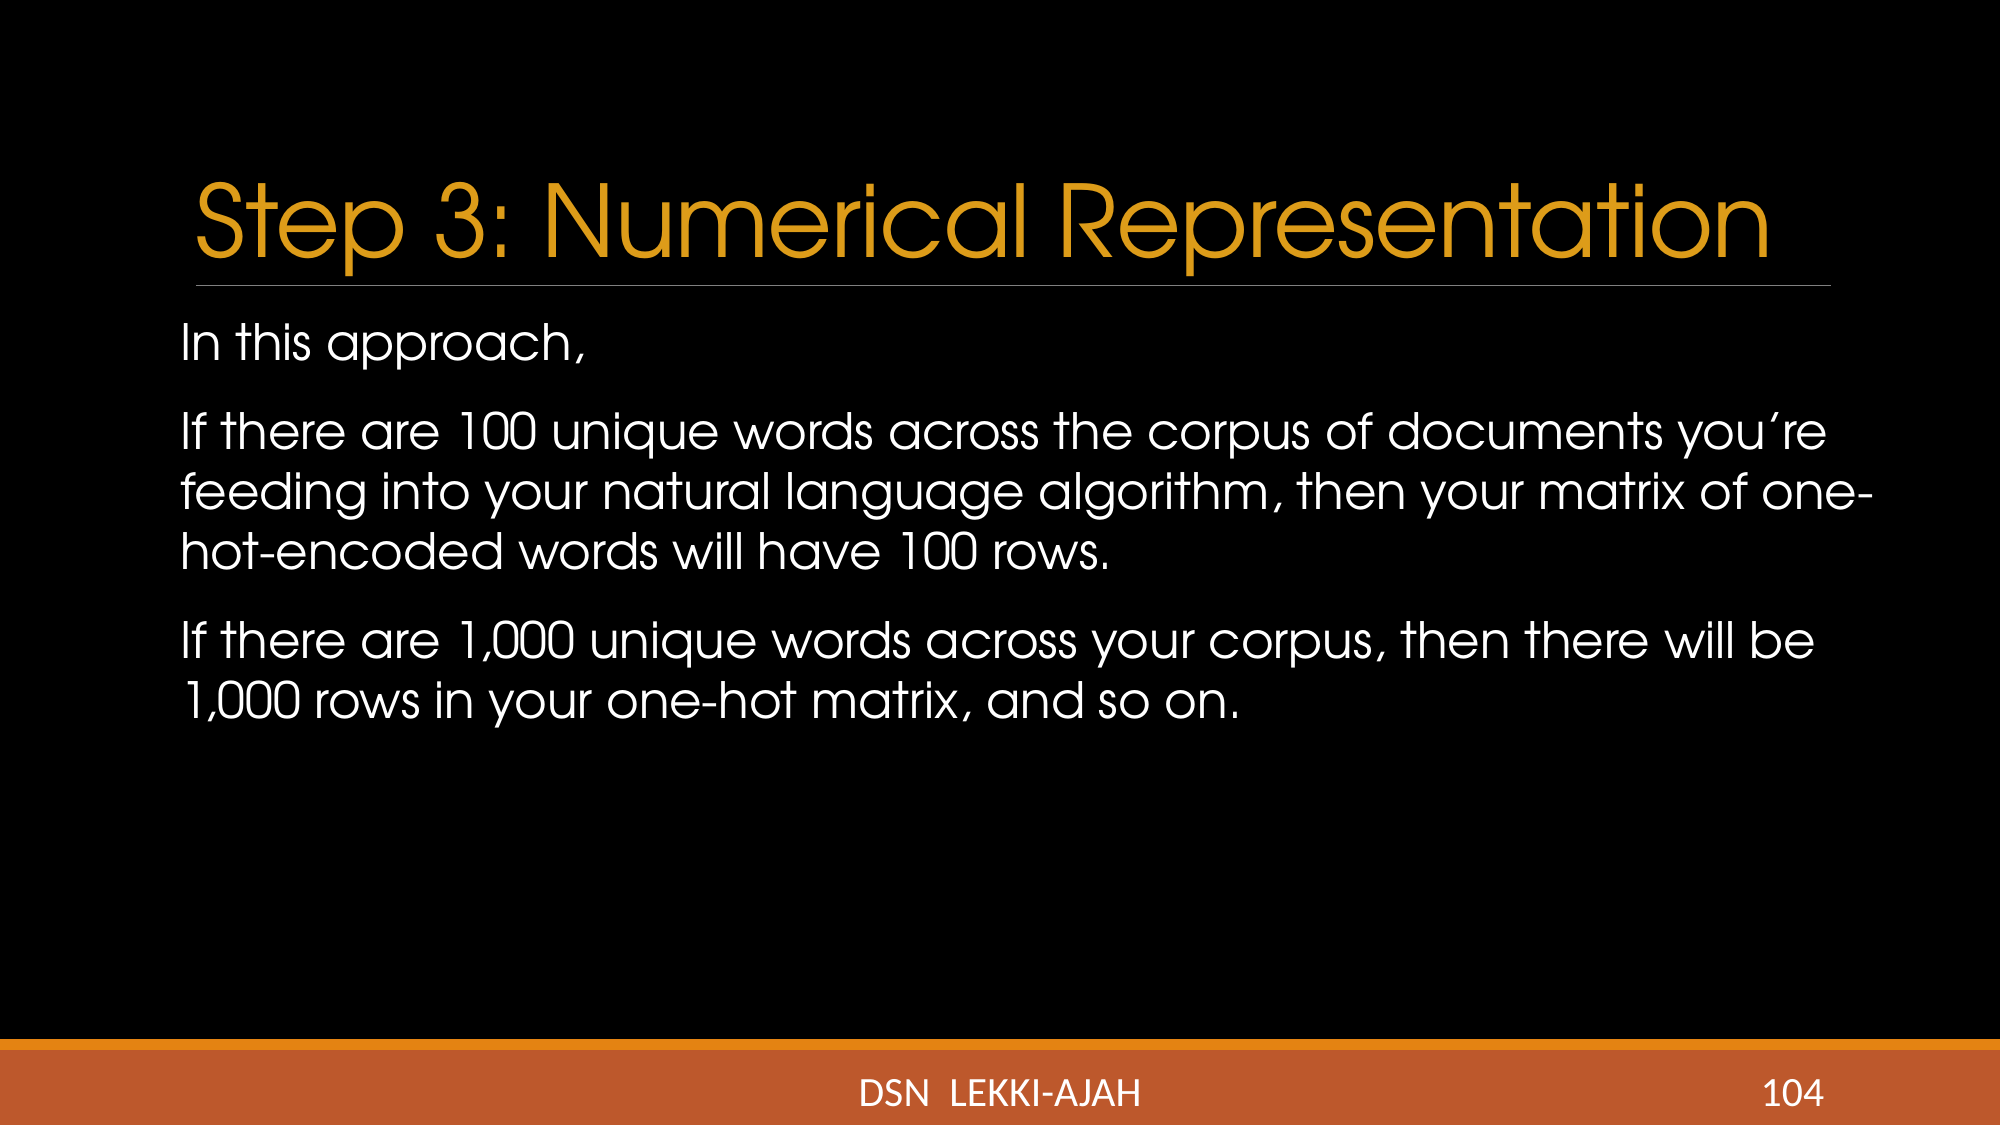

# Step 3: Numerical Representation
In this approach,
If there are 100 unique words across the corpus of documents you’re feeding into your natural language algorithm, then your matrix of one-hot-encoded words will have 100 rows.
If there are 1,000 unique words across your corpus, then there will be 1,000 rows in your one-hot matrix, and so on.

DSN  LEKKI-AJAH
104